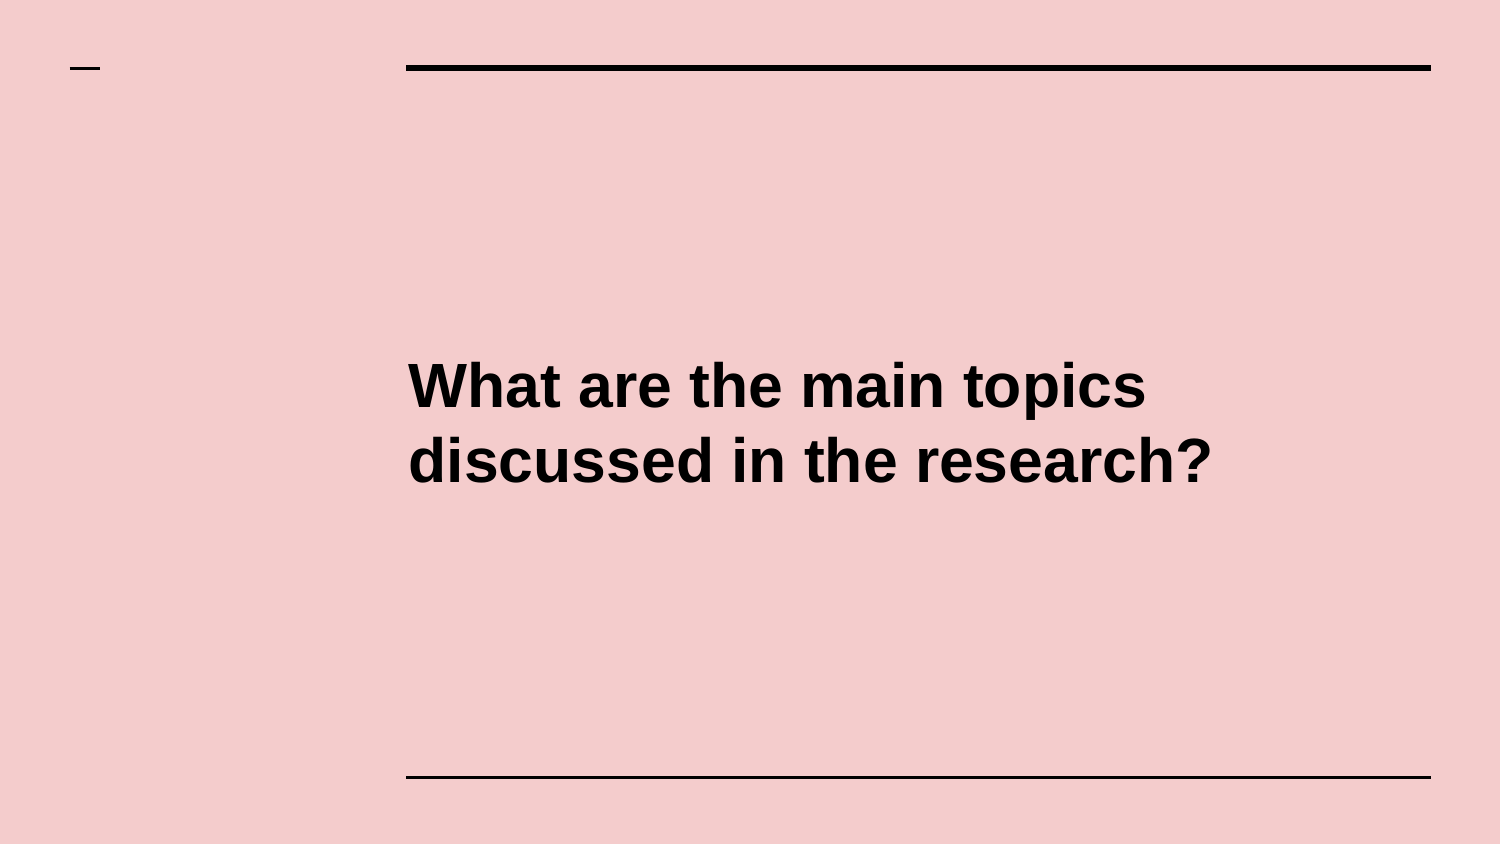

# What are the main topics discussed in the research?